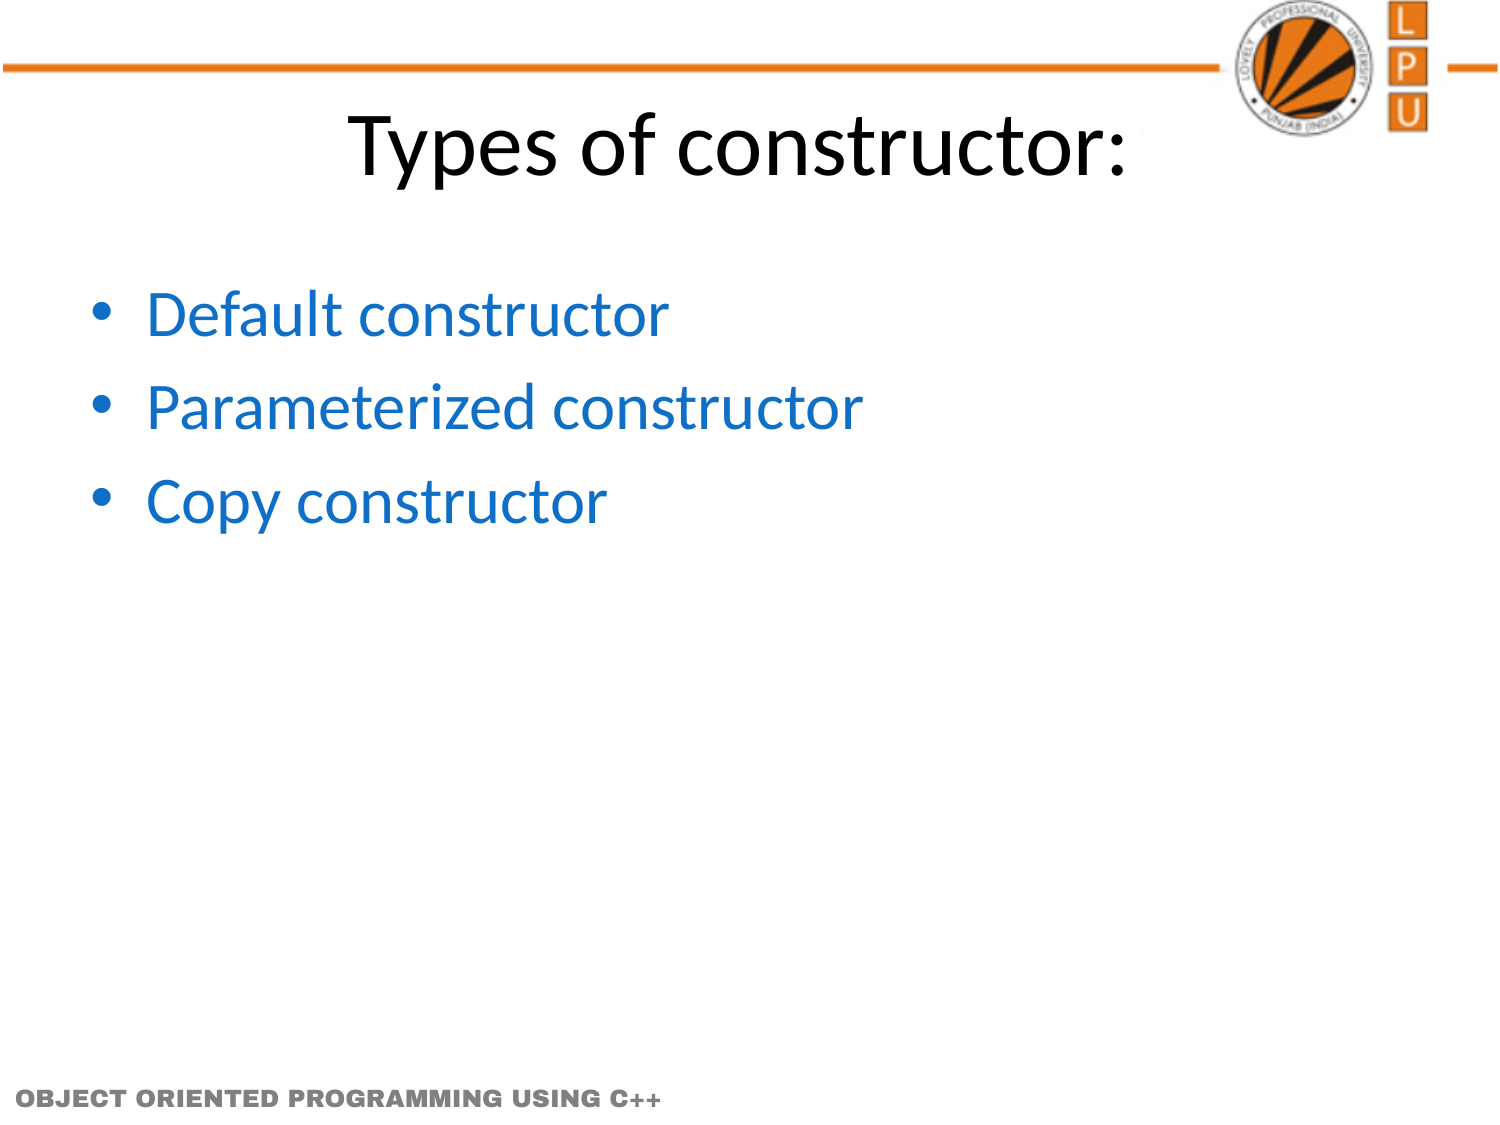

# Types of constructor:
Default constructor
Parameterized constructor
Copy constructor